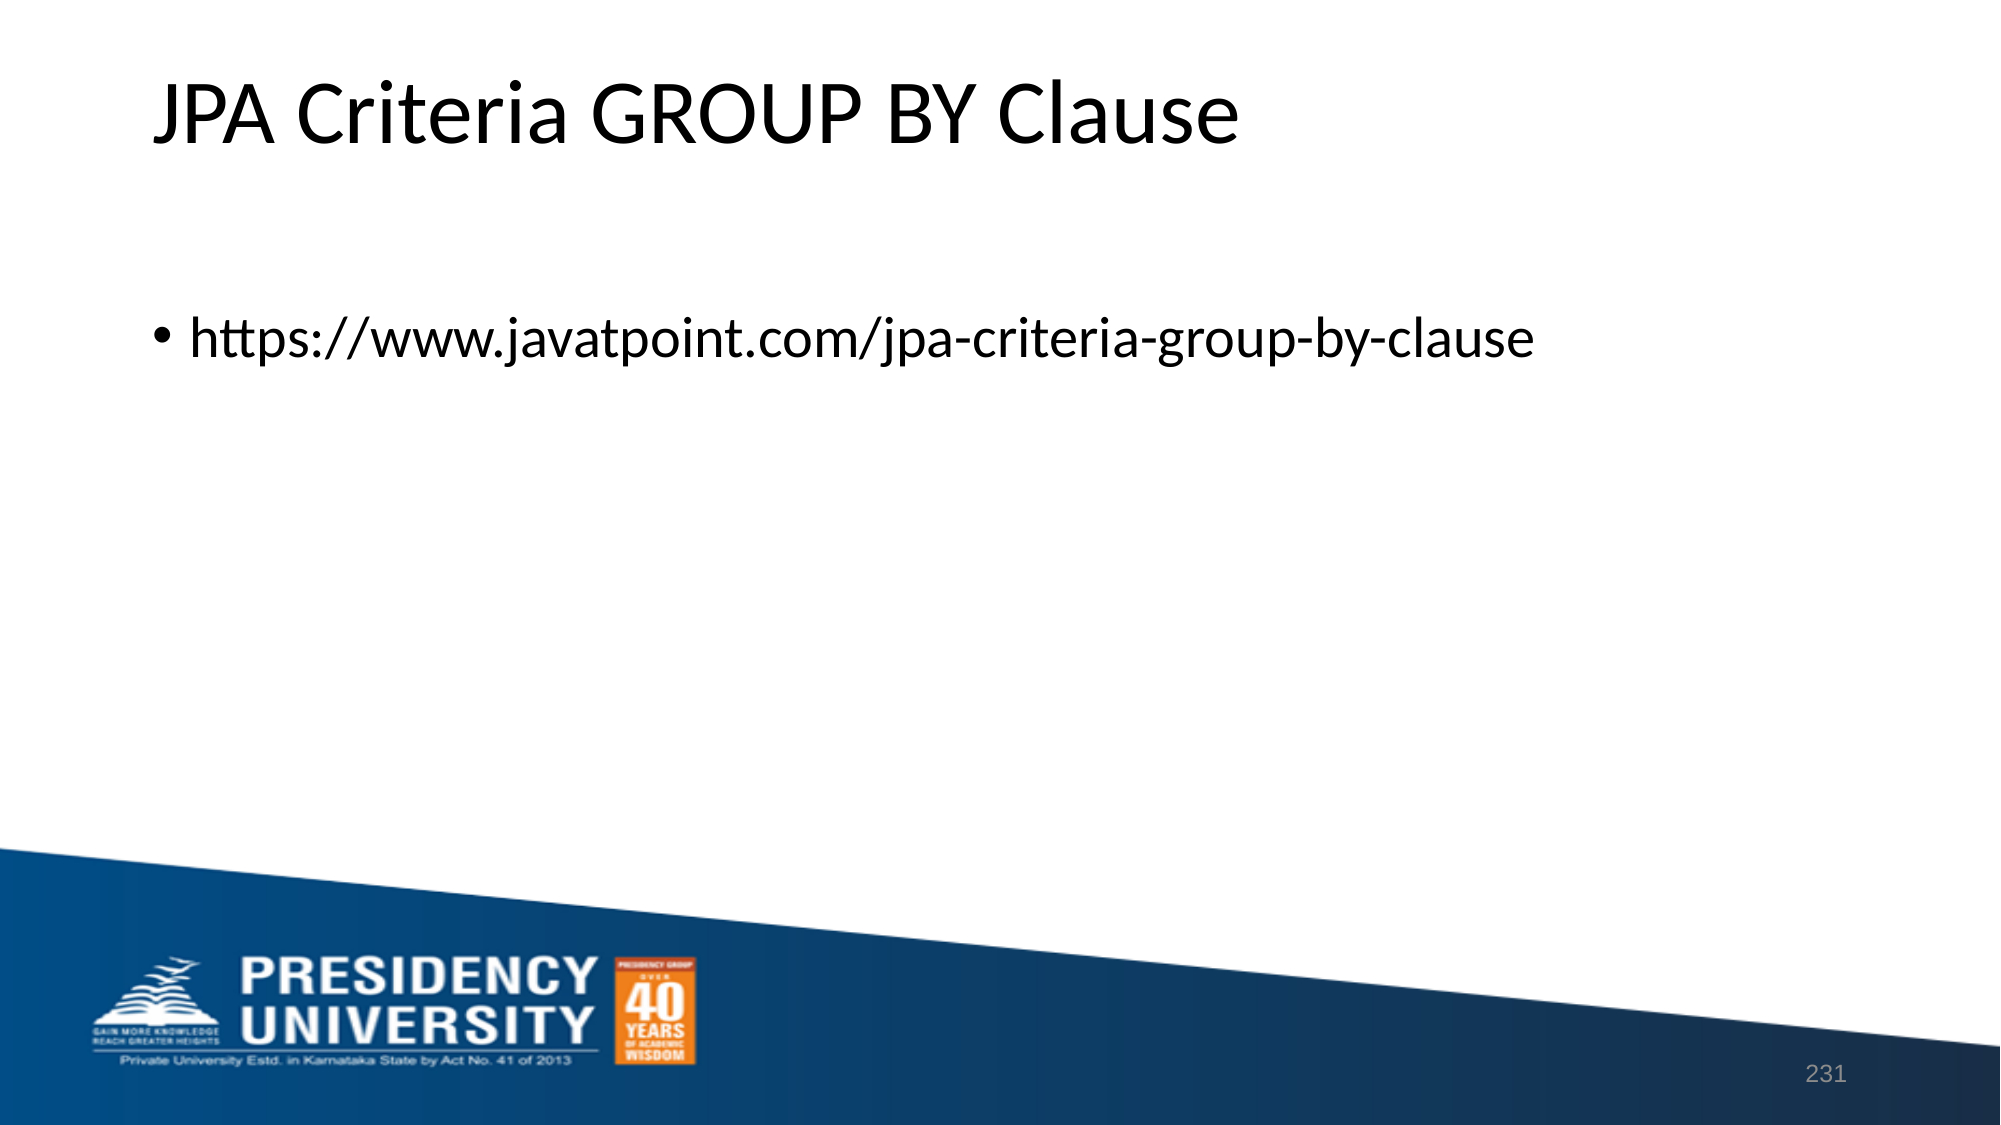

# JPA Criteria GROUP BY Clause
https://www.javatpoint.com/jpa-criteria-group-by-clause
231